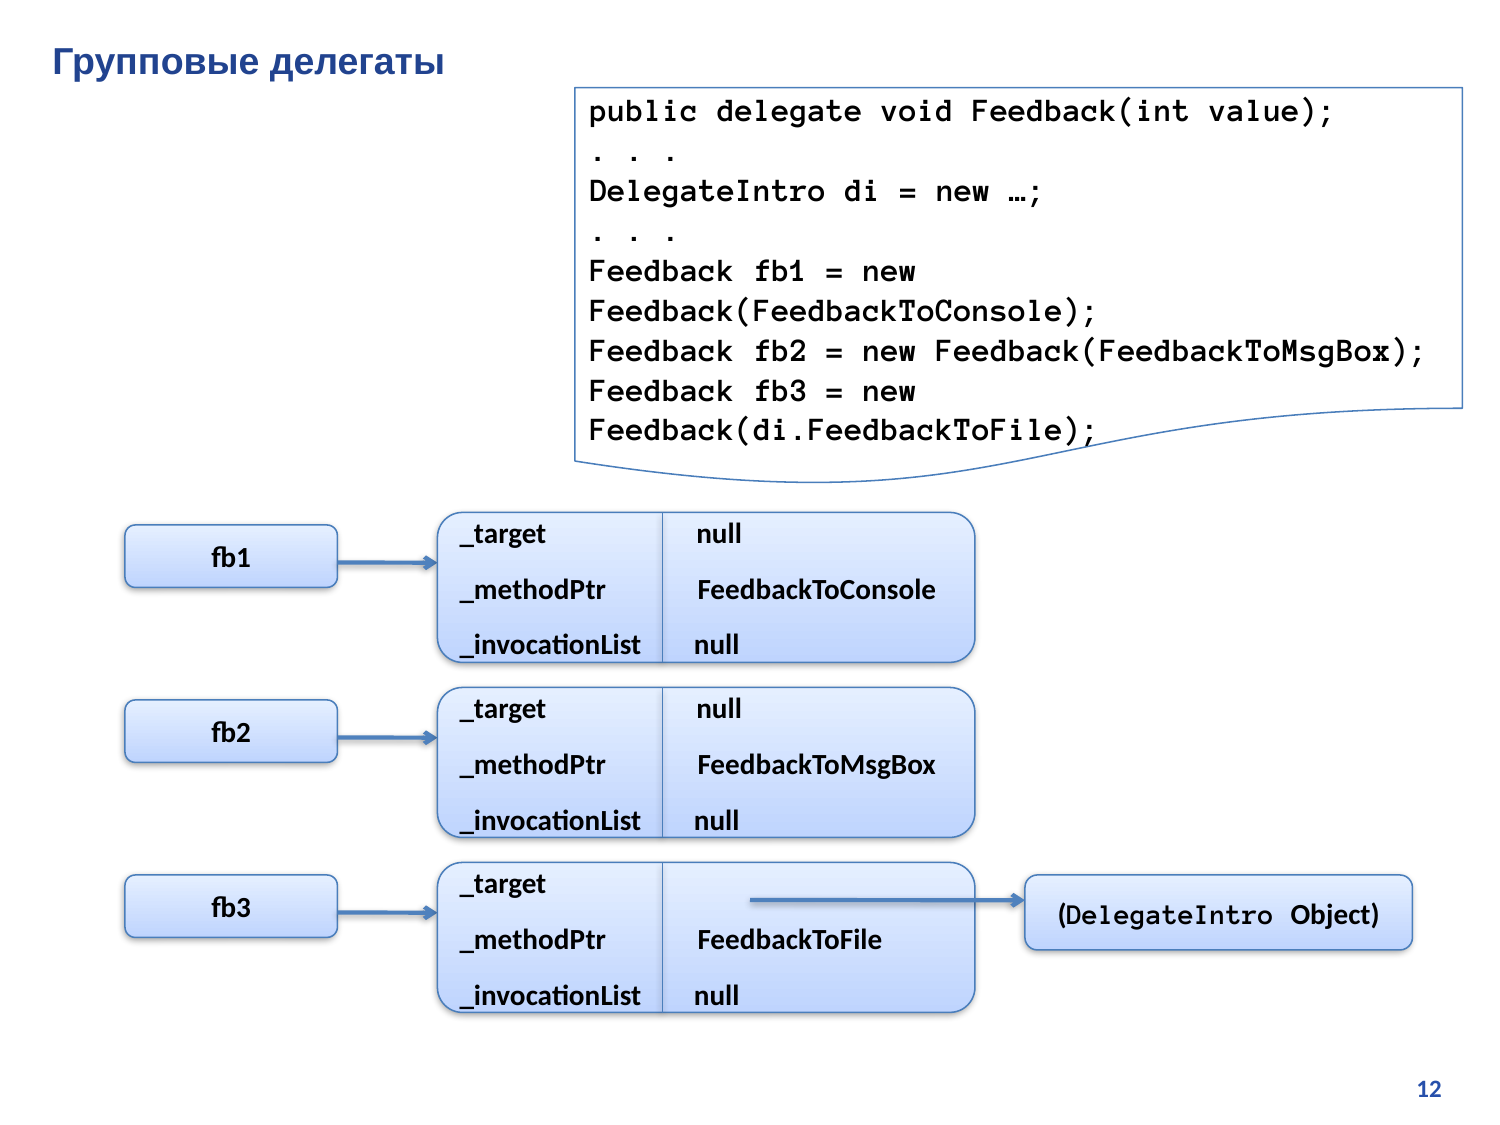

# Групповые делегаты

public delegate void Feedback(int value);
. . .
DelegateIntro di = new …;
. . .
Feedback fb1 = new Feedback(FeedbackToConsole);
Feedback fb2 = new Feedback(FeedbackToMsgBox);
Feedback fb3 = new Feedback(di.FeedbackToFile);
_target                       null
_methodPtr              FeedbackToConsole
_invocationList        null
fb1
_target                       null
_methodPtr              FeedbackToMsgBox
_invocationList        null
fb2
_target
_methodPtr              FeedbackToFile
_invocationList        null
fb3
(DelegateIntro Object)